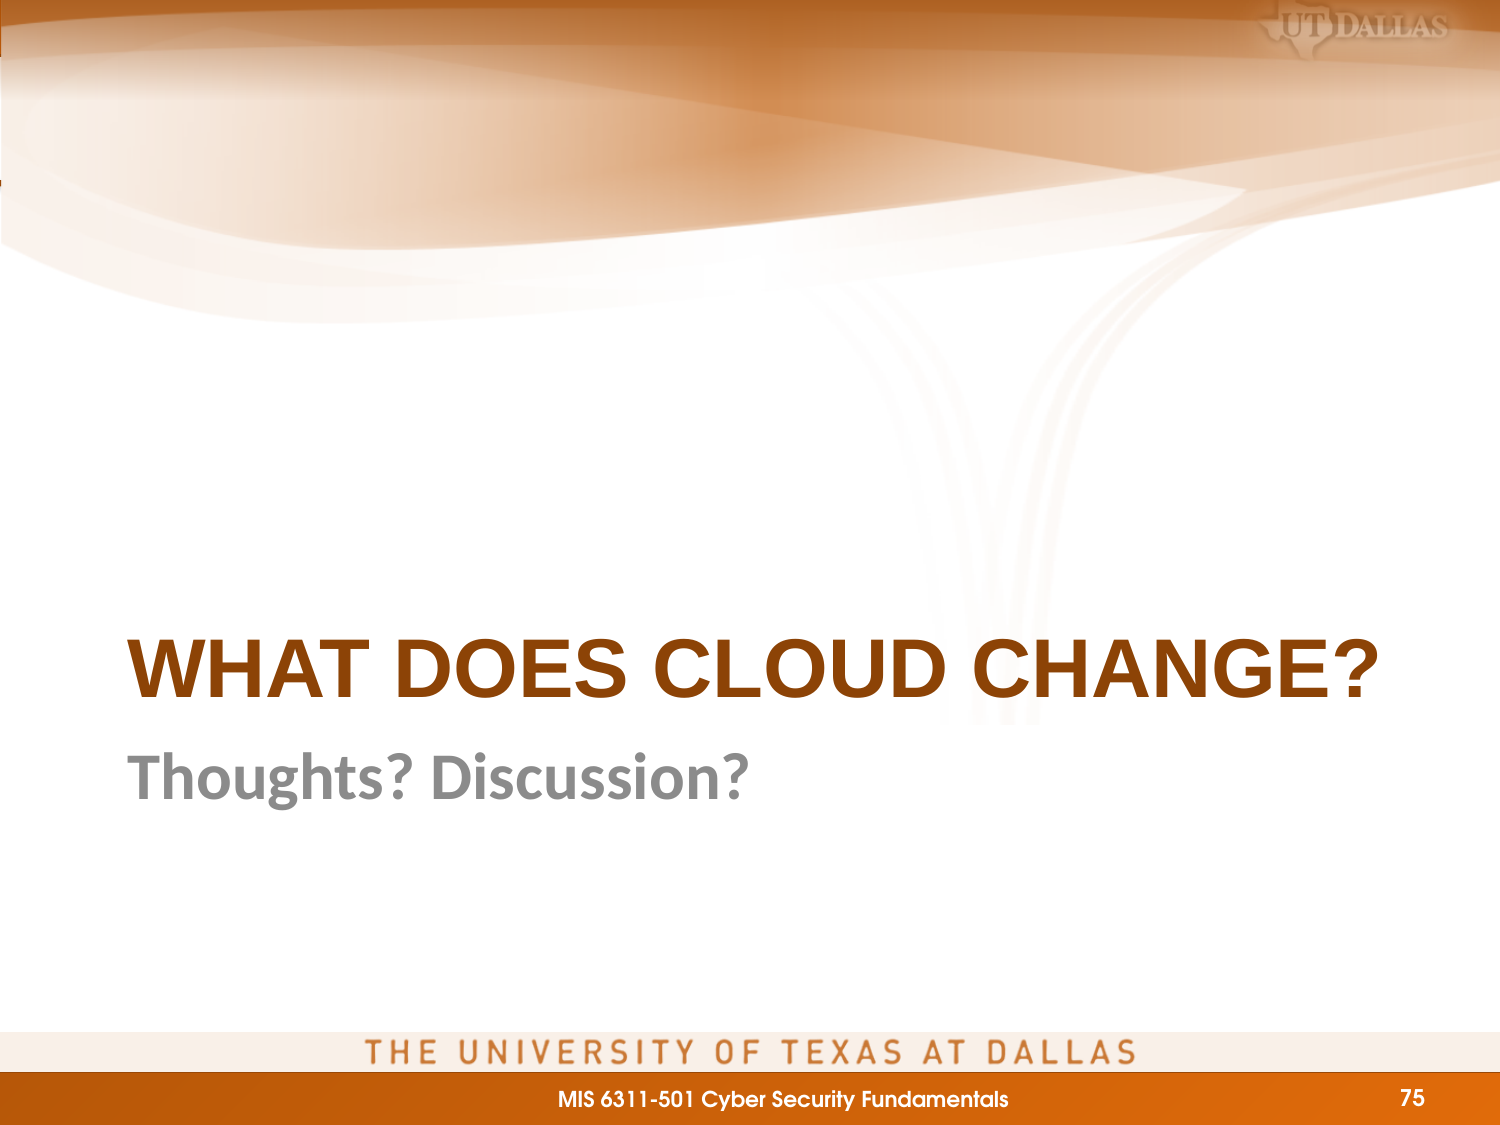

# What does cloud change?
Thoughts? Discussion?
75